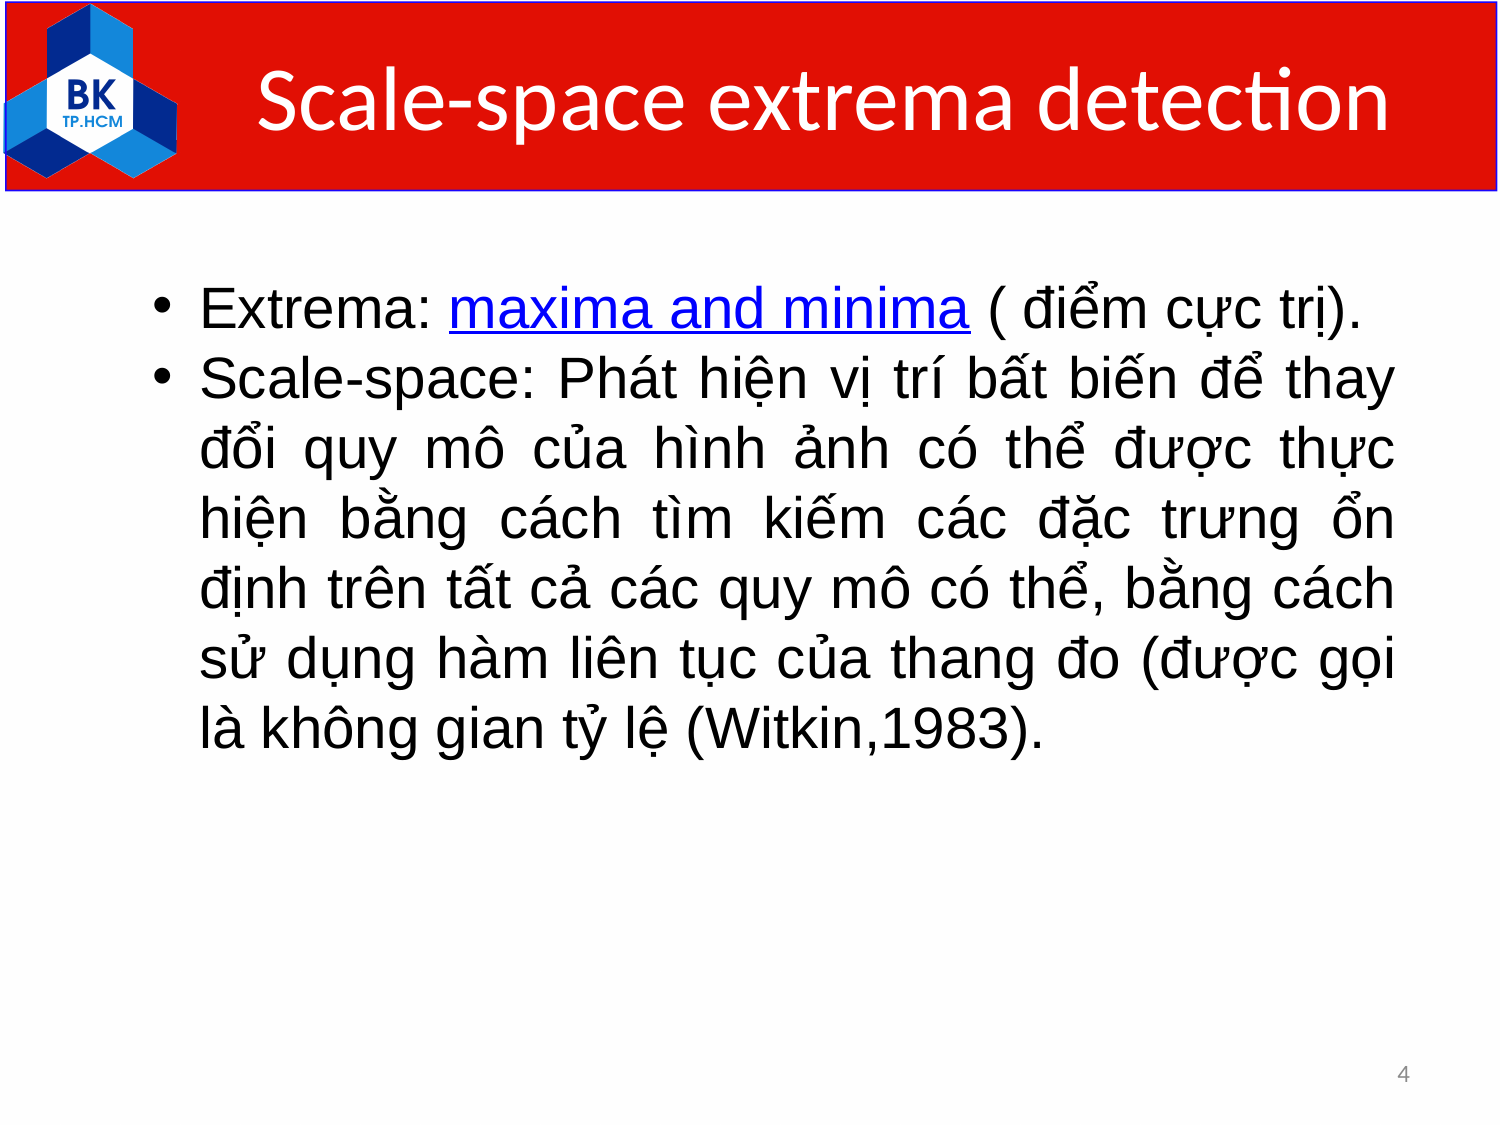

# Scale-space extrema detection
Extrema: maxima and minima ( điểm cực trị).
Scale-space: Phát hiện vị trí bất biến để thay đổi quy mô của hình ảnh có thể được thực hiện bằng cách tìm kiếm các đặc trưng ổn định trên tất cả các quy mô có thể, bằng cách sử dụng hàm liên tục của thang đo (được gọi là không gian tỷ lệ (Witkin,1983).
4